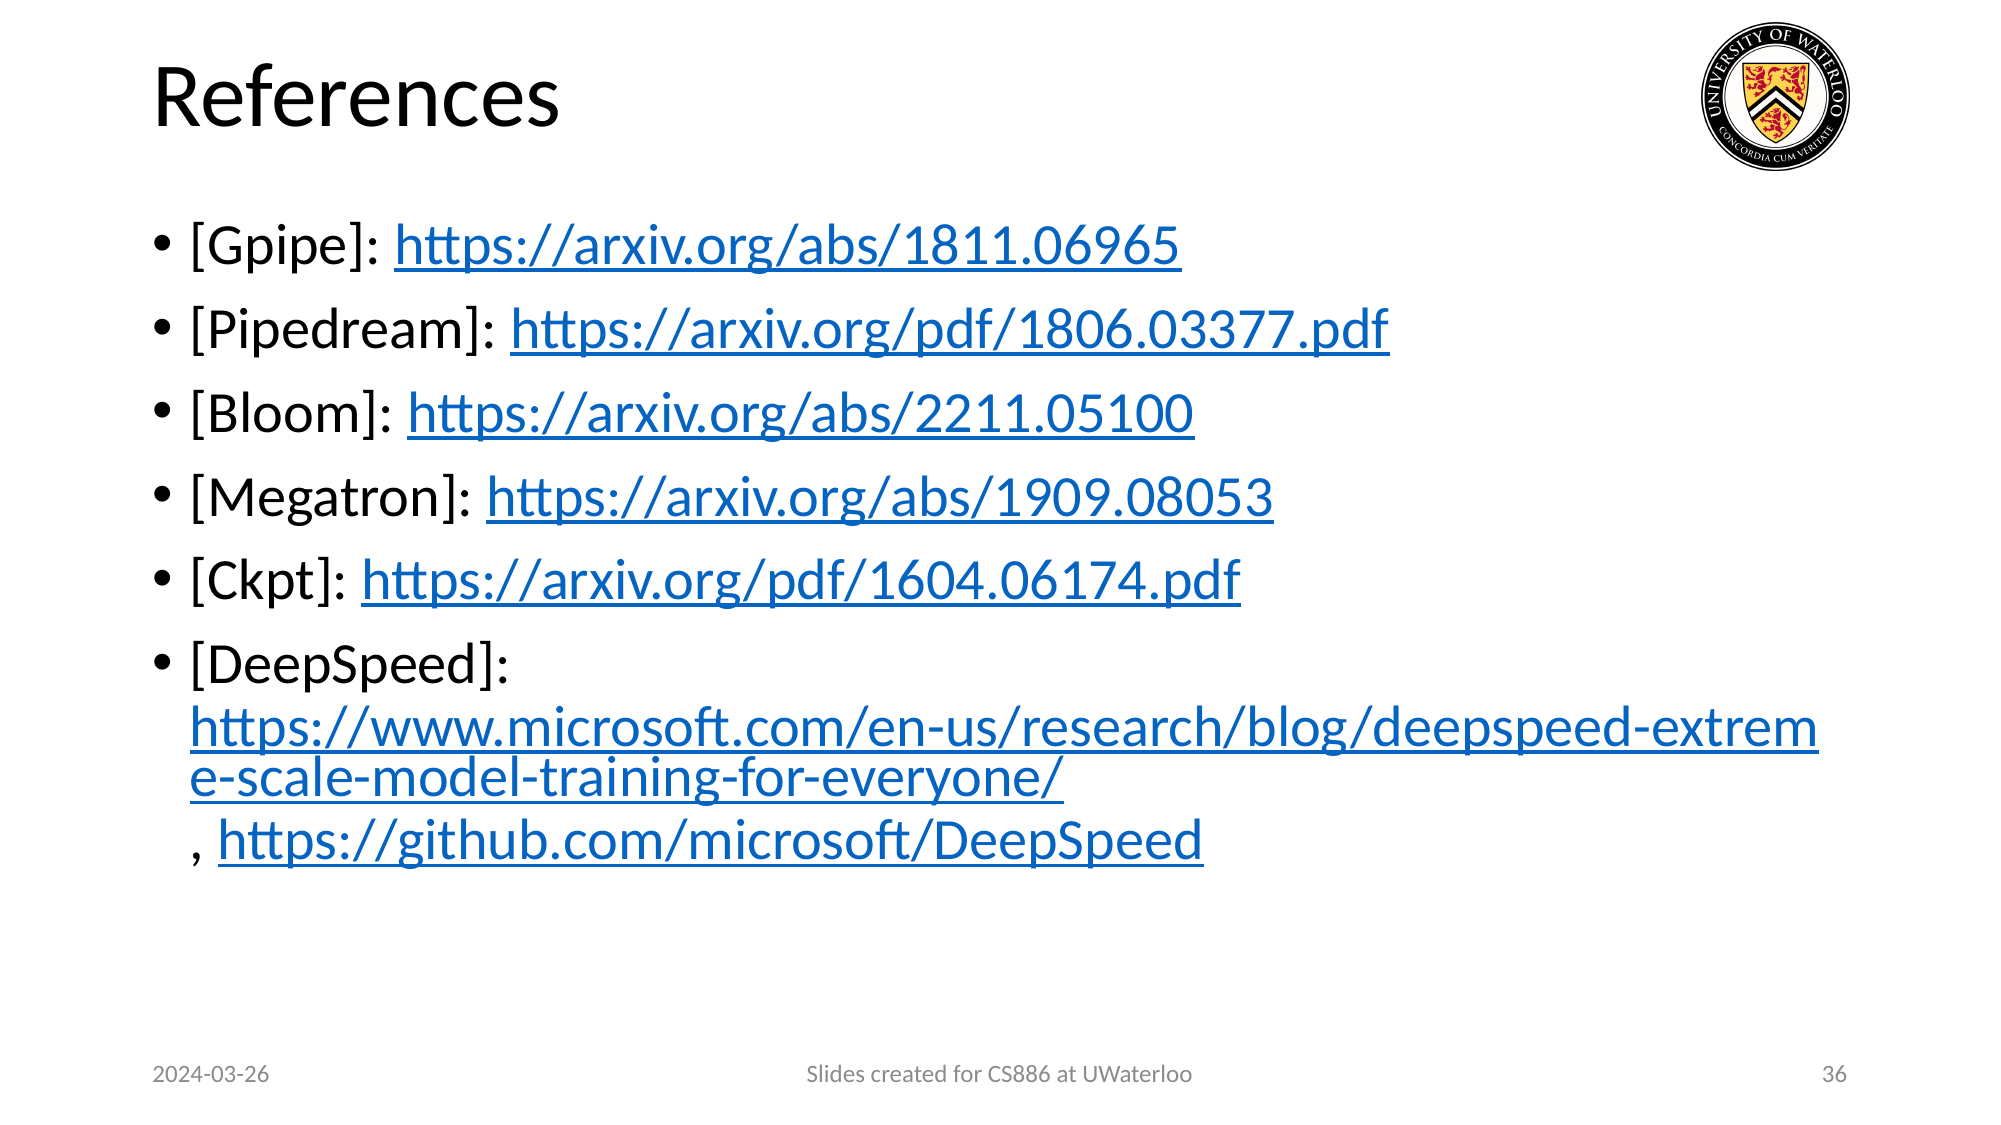

# References
[Gpipe]: https://arxiv.org/abs/1811.06965
[Pipedream]: https://arxiv.org/pdf/1806.03377.pdf
[Bloom]: https://arxiv.org/abs/2211.05100
[Megatron]: https://arxiv.org/abs/1909.08053
[Ckpt]: https://arxiv.org/pdf/1604.06174.pdf
[DeepSpeed]: https://www.microsoft.com/en-us/research/blog/deepspeed-extreme-scale-model-training-for-everyone/, https://github.com/microsoft/DeepSpeed

2024-03-26
Slides created for CS886 at UWaterloo
36